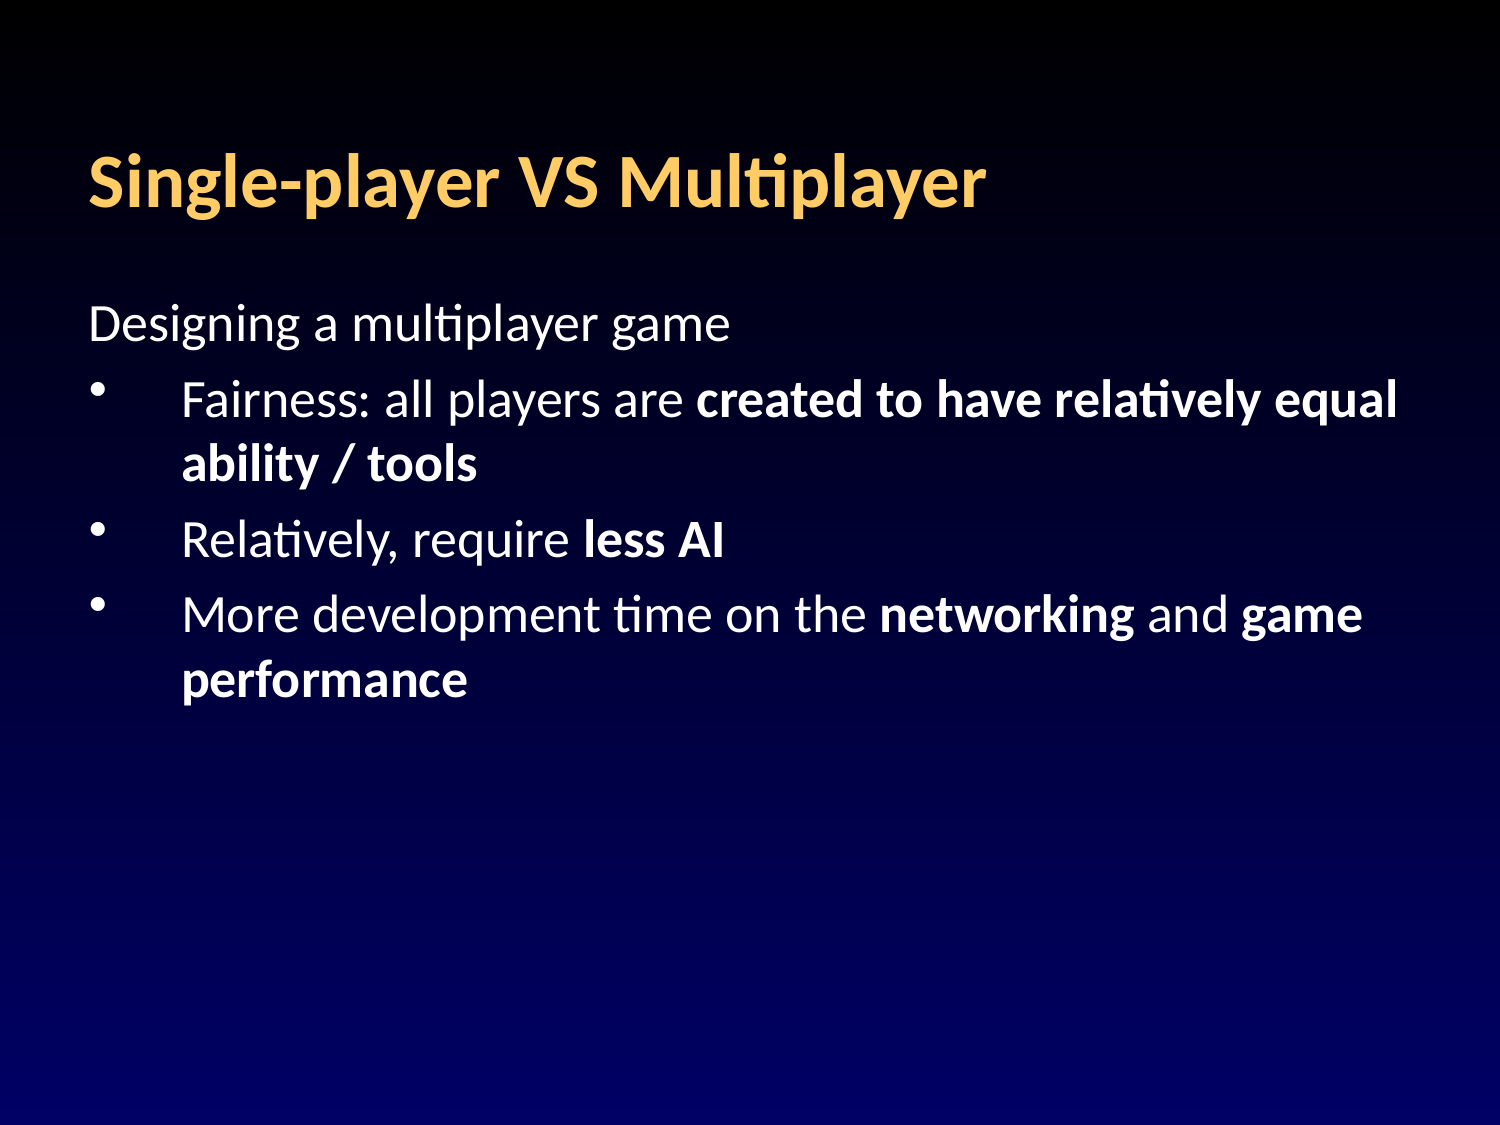

# Single-player VS Multiplayer
Designing a multiplayer game
Fairness: all players are created to have relatively equal ability / tools
Relatively, require less AI
More development time on the networking and game performance